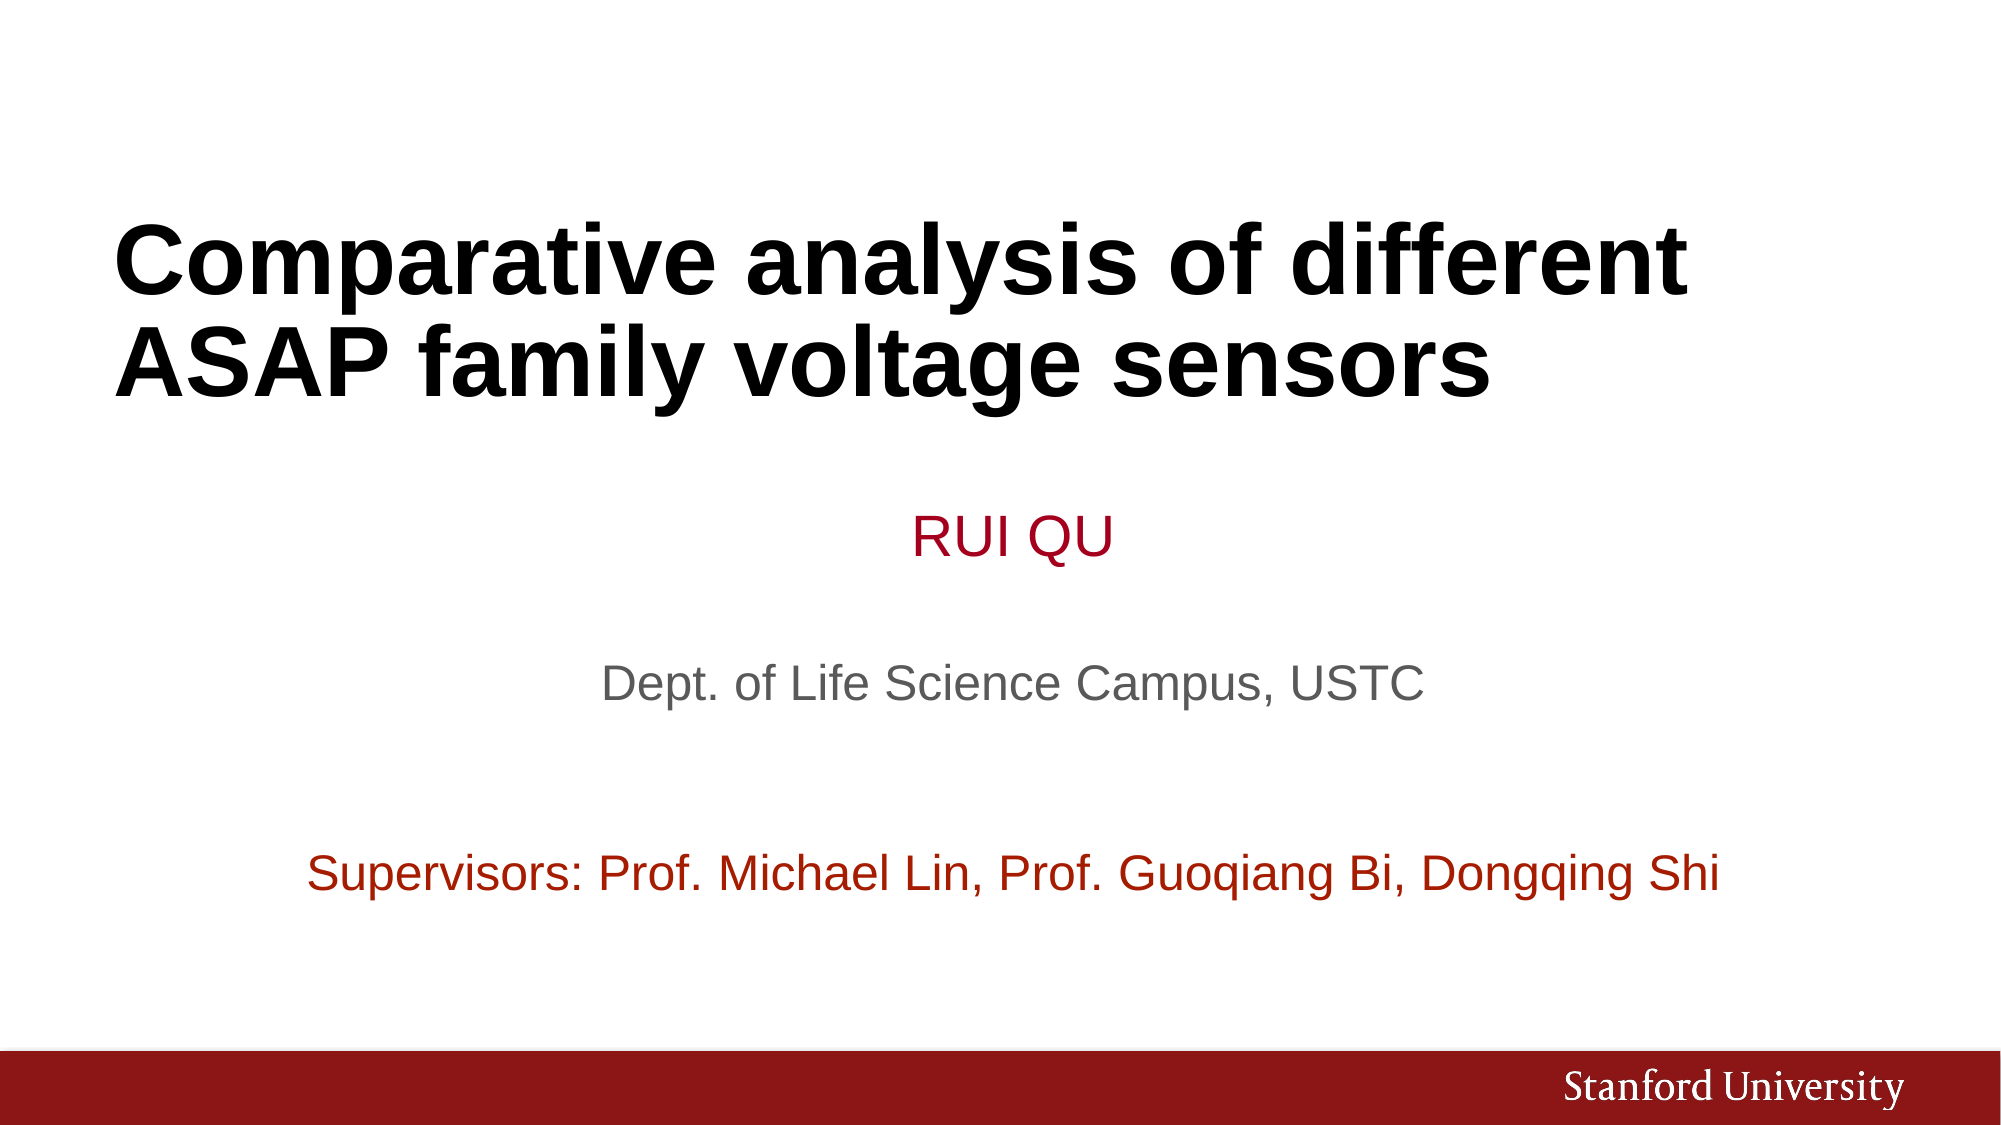

# Comparative analysis of different ASAP family voltage sensors
Rui Qu

Dept. of Life Science Campus, USTC

Supervisors: Prof. Michael Lin, Prof. Guoqiang Bi, Dongqing Shi